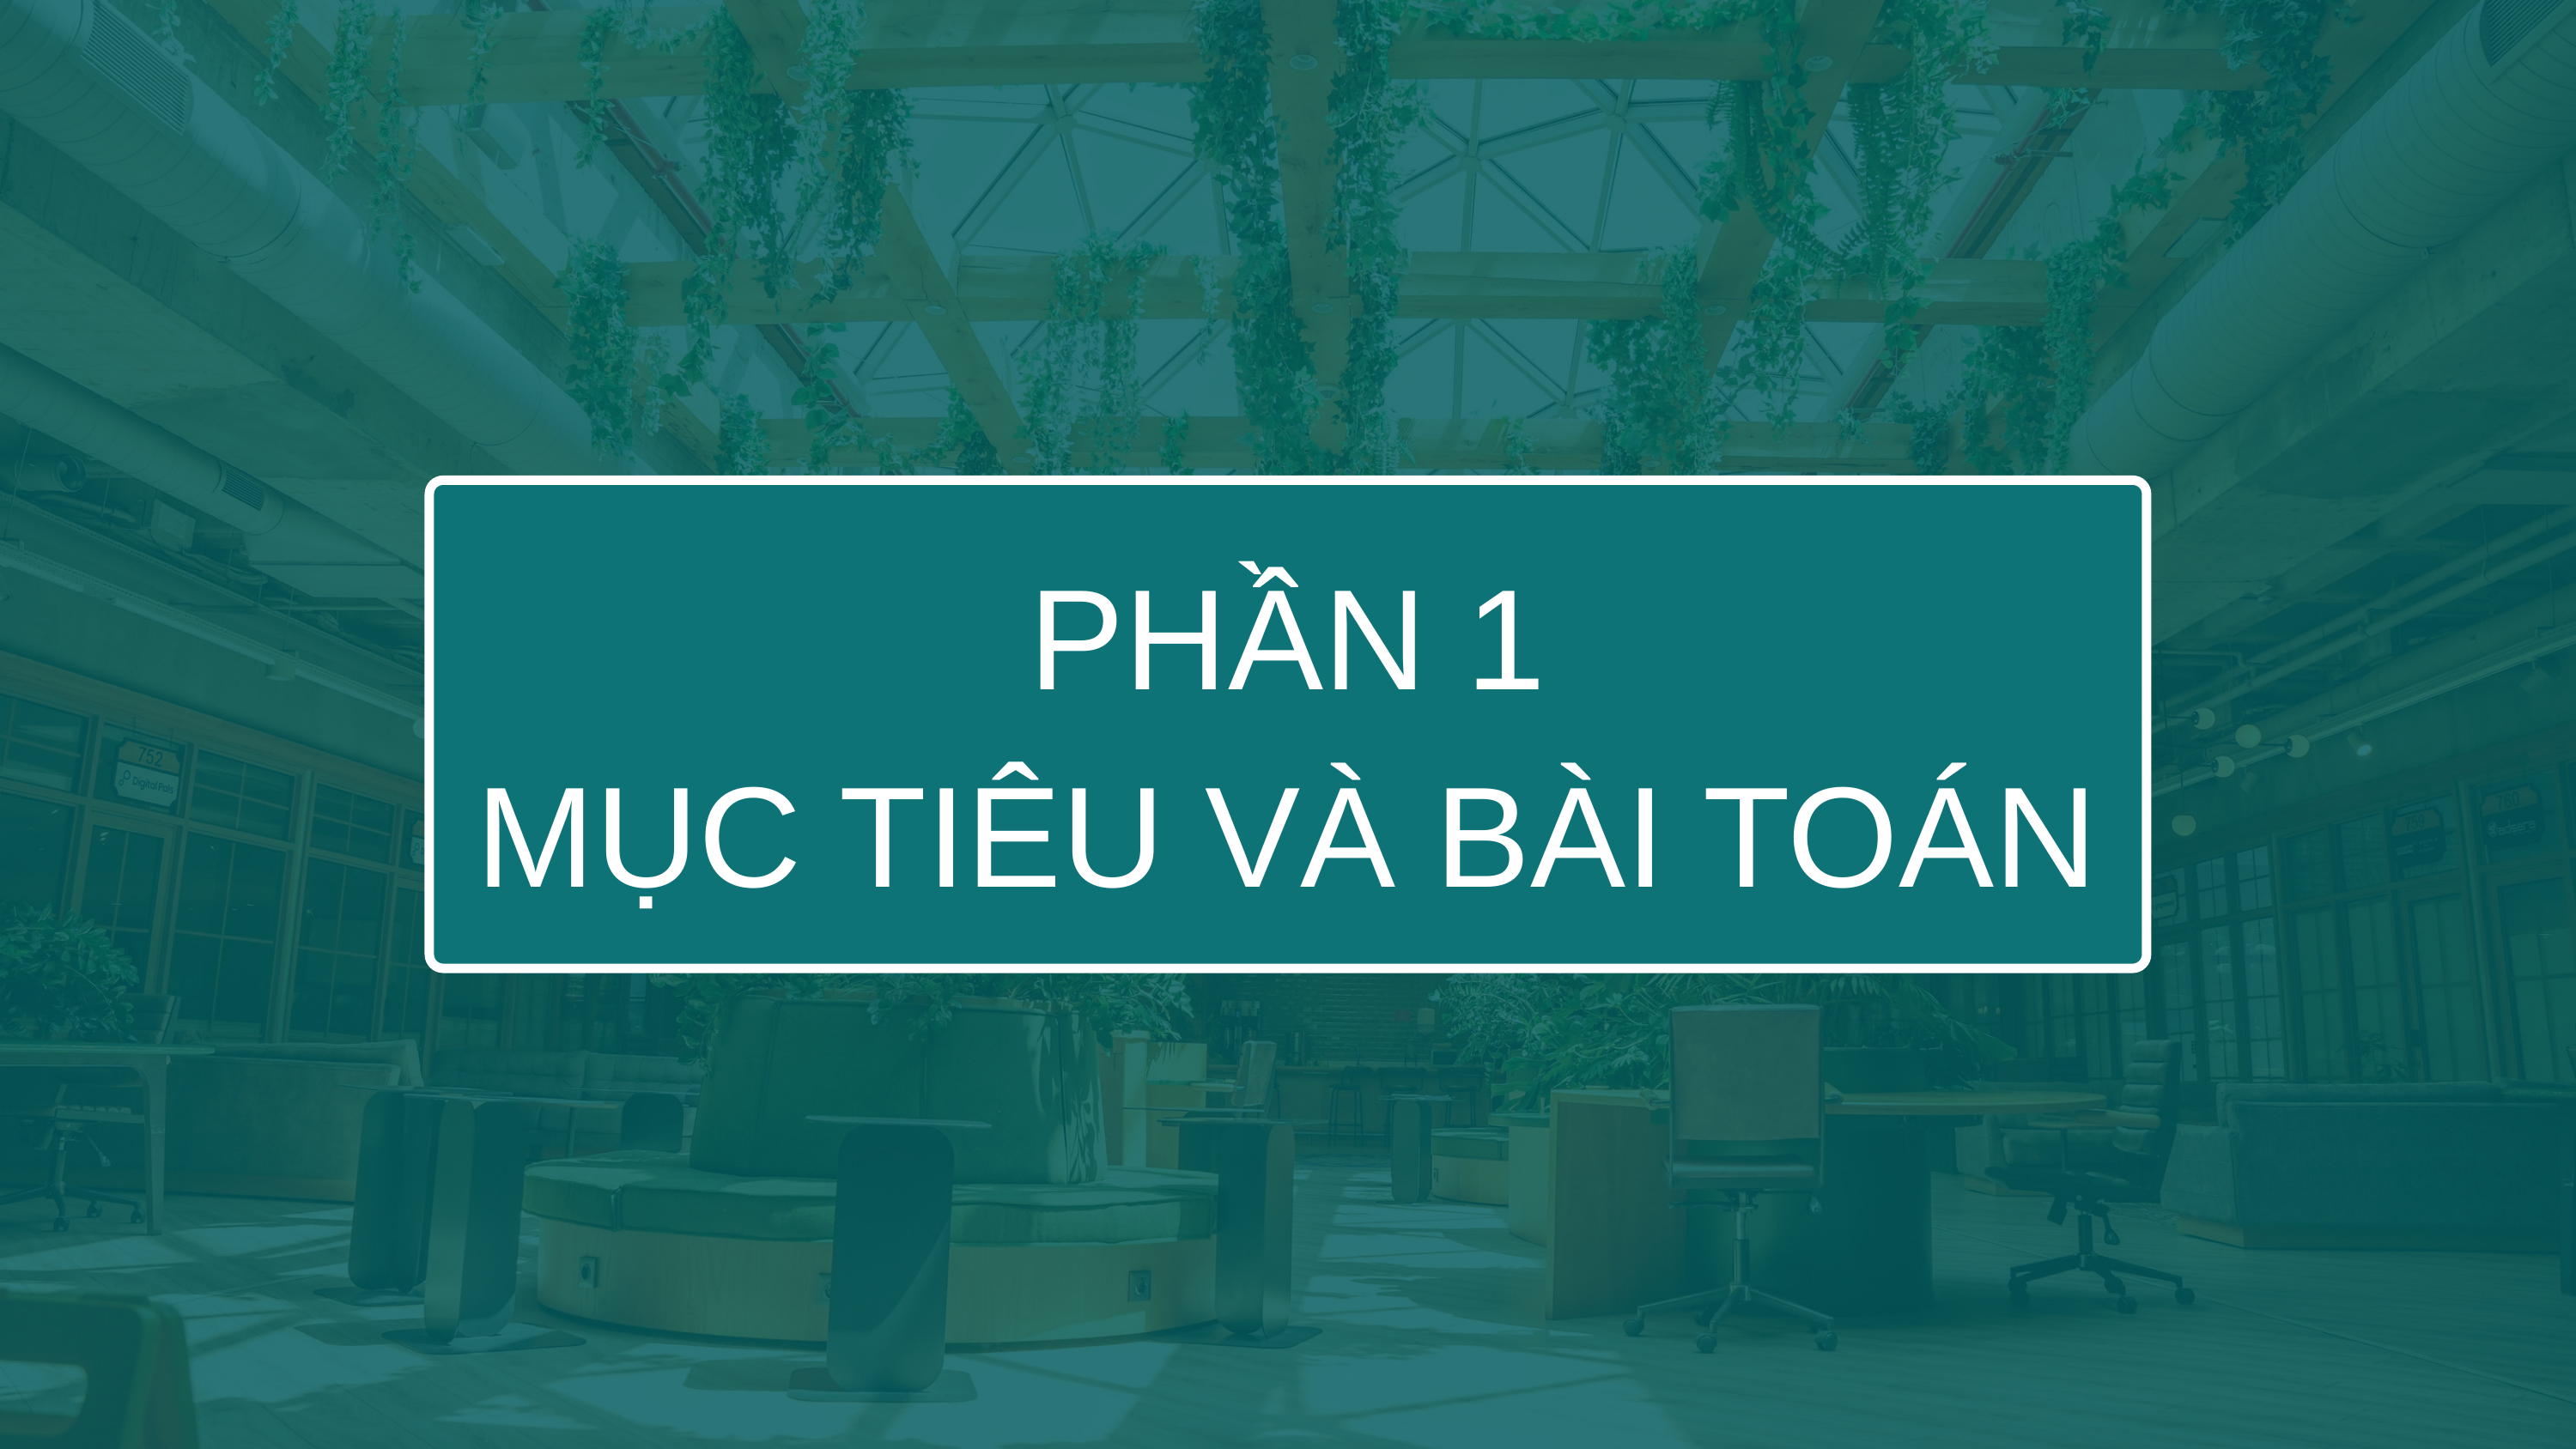

PHẦN 1
MỤC TIÊU VÀ BÀI TOÁN